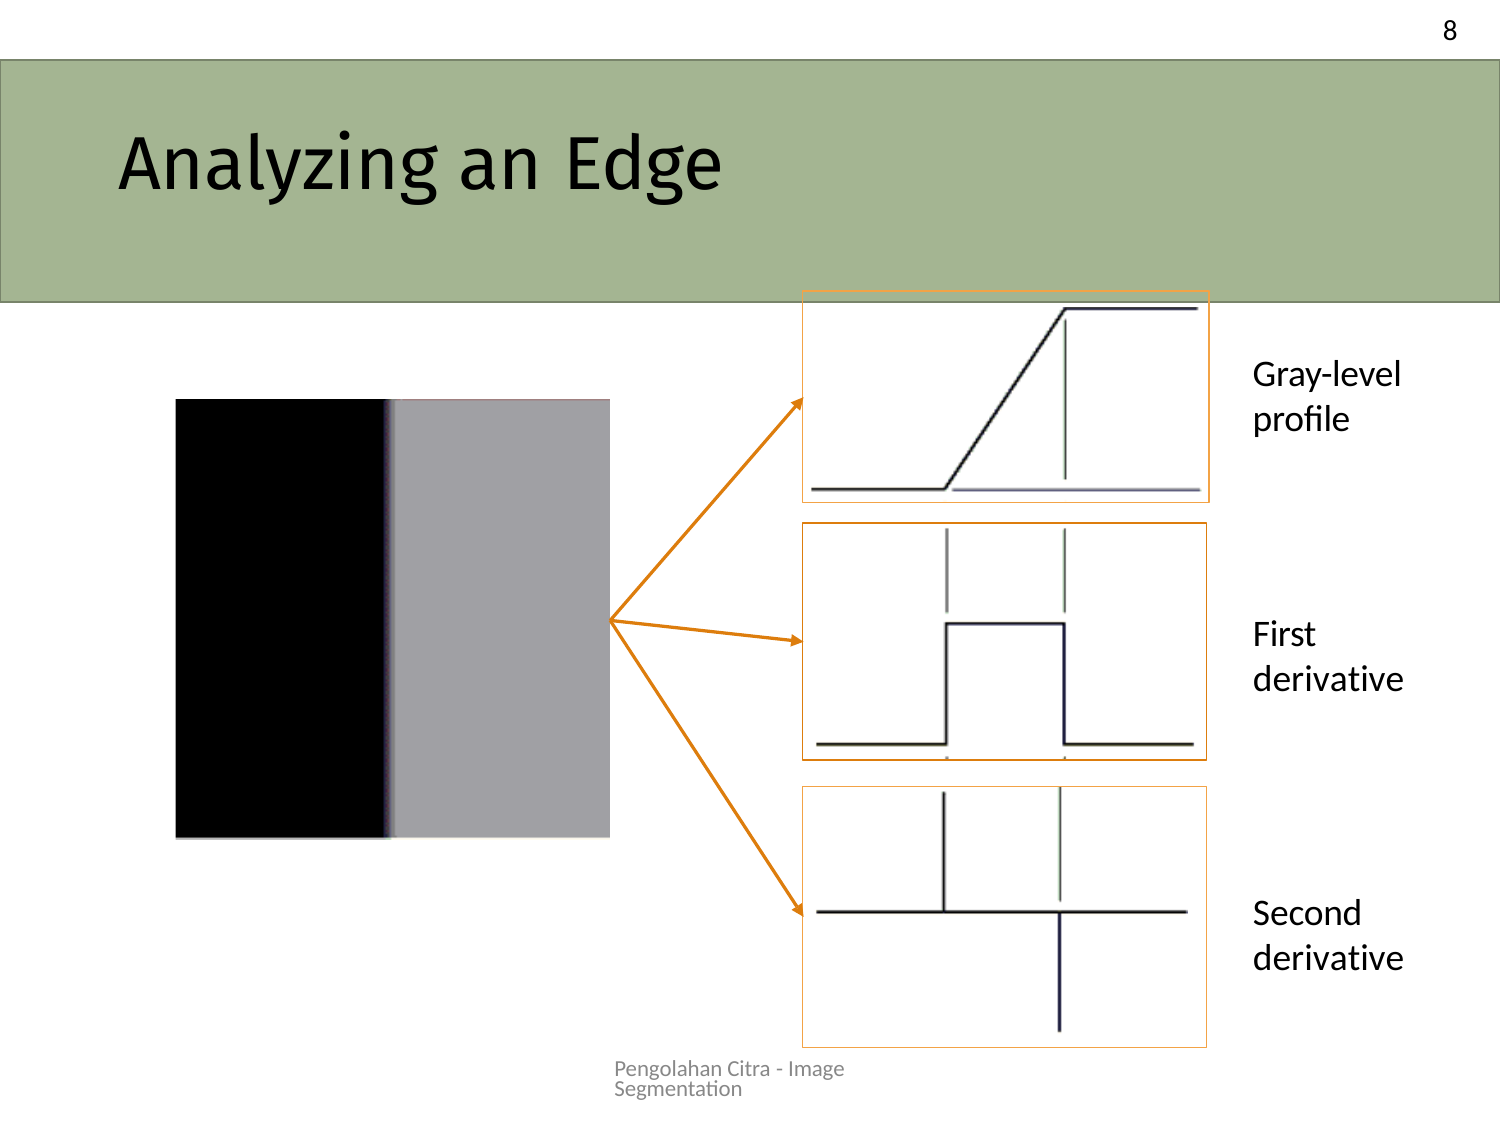

8
# Analyzing an Edge

Gray-level
profile
First  derivative
Second  derivative

Pengolahan Citra - Image Segmentation